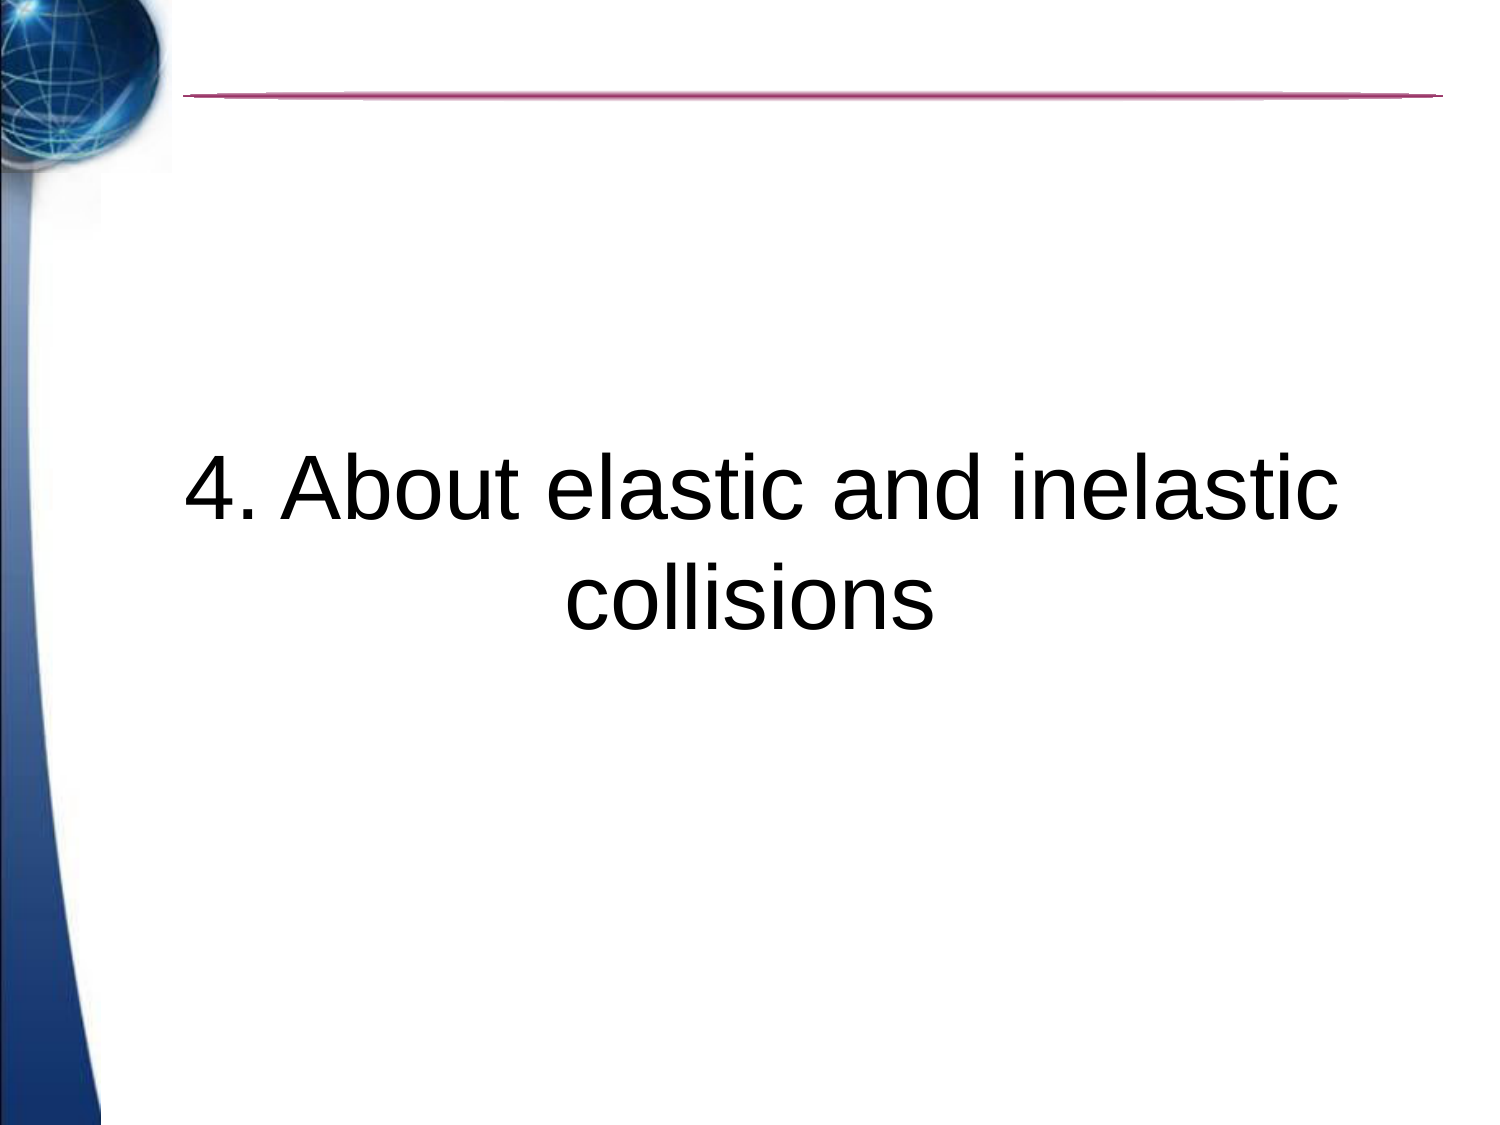

# 4. About elastic and inelastic collisions
58